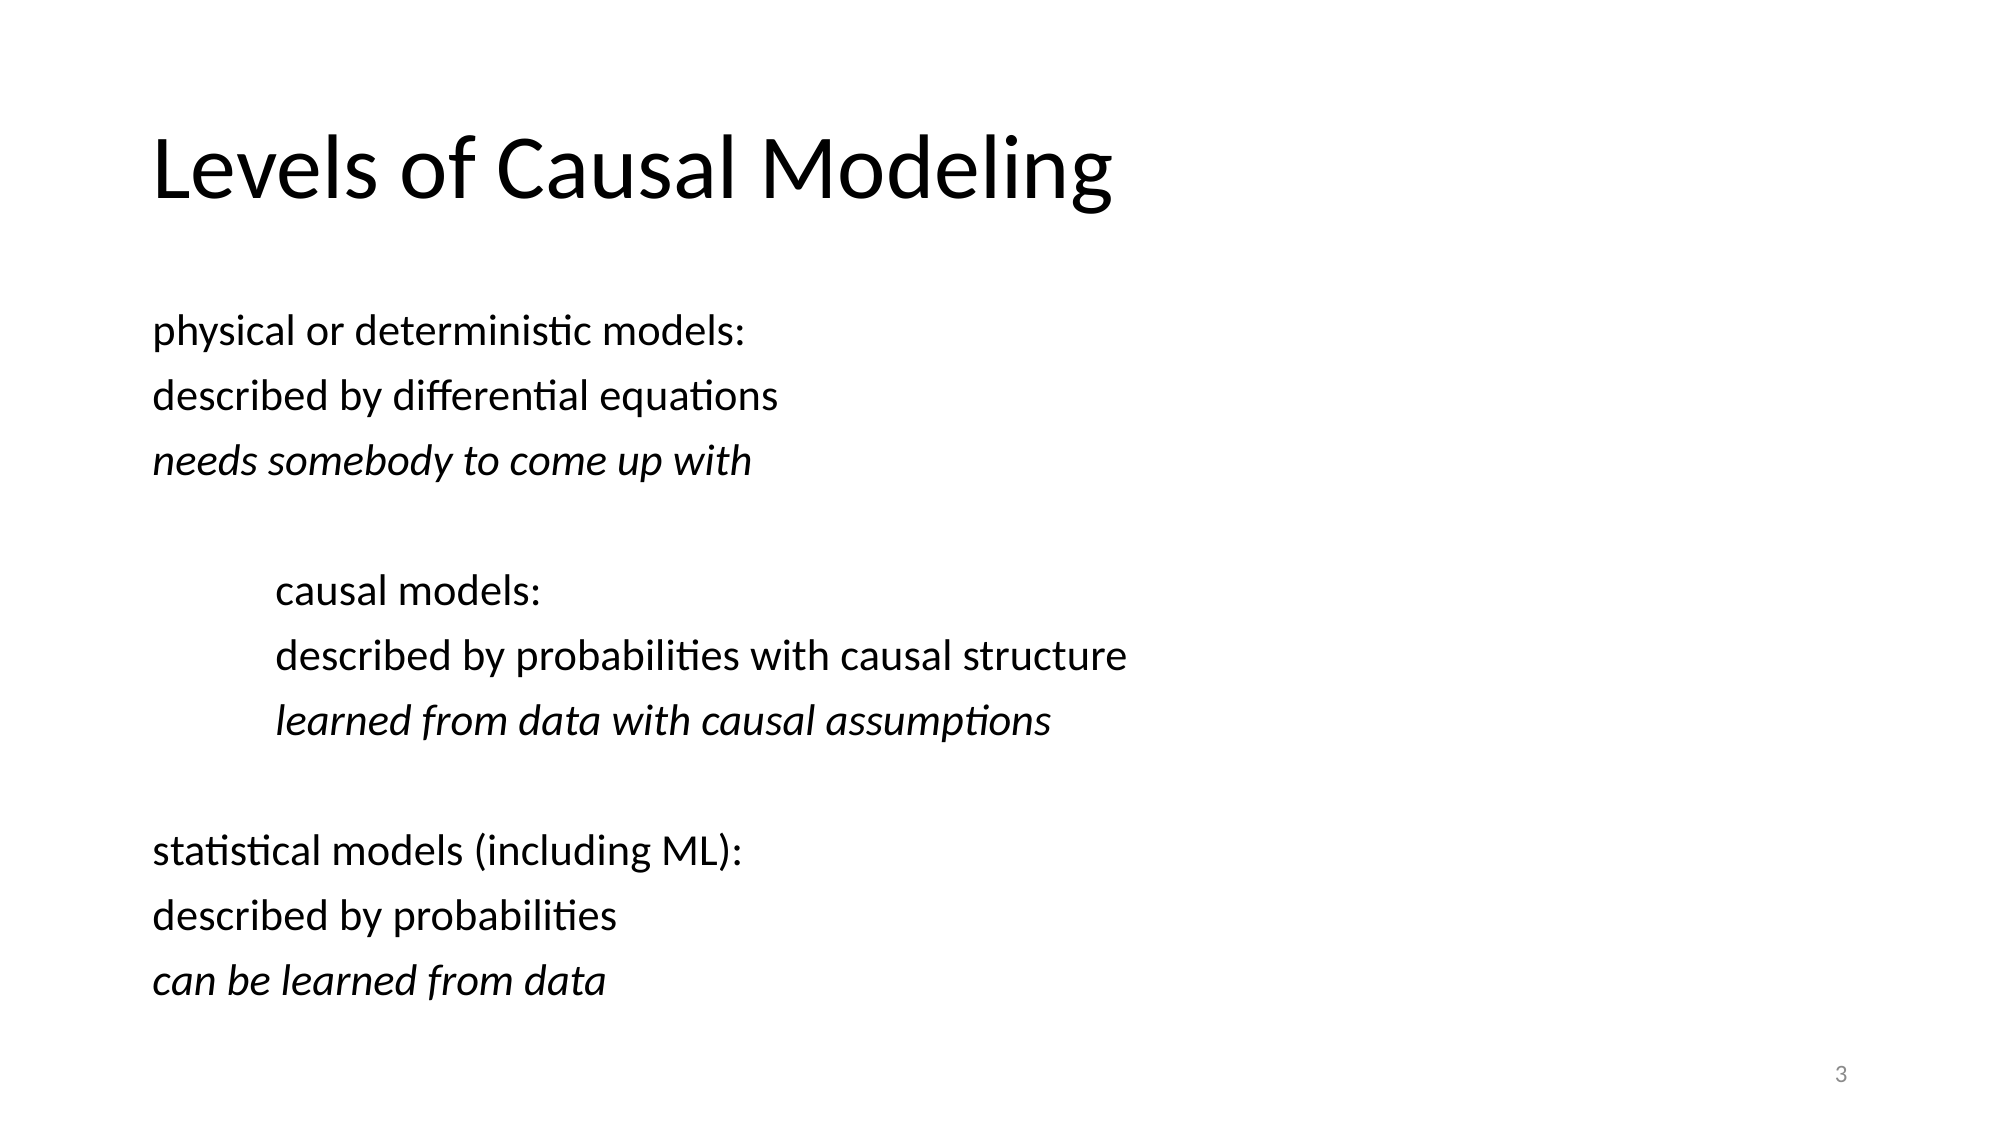

# Levels of Causal Modeling
physical or deterministic models:
described by differential equations
needs somebody to come up with

					causal models:
					described by probabilities with causal structure
					learned from data with causal assumptions

statistical models (including ML):
described by probabilities
can be learned from data
3